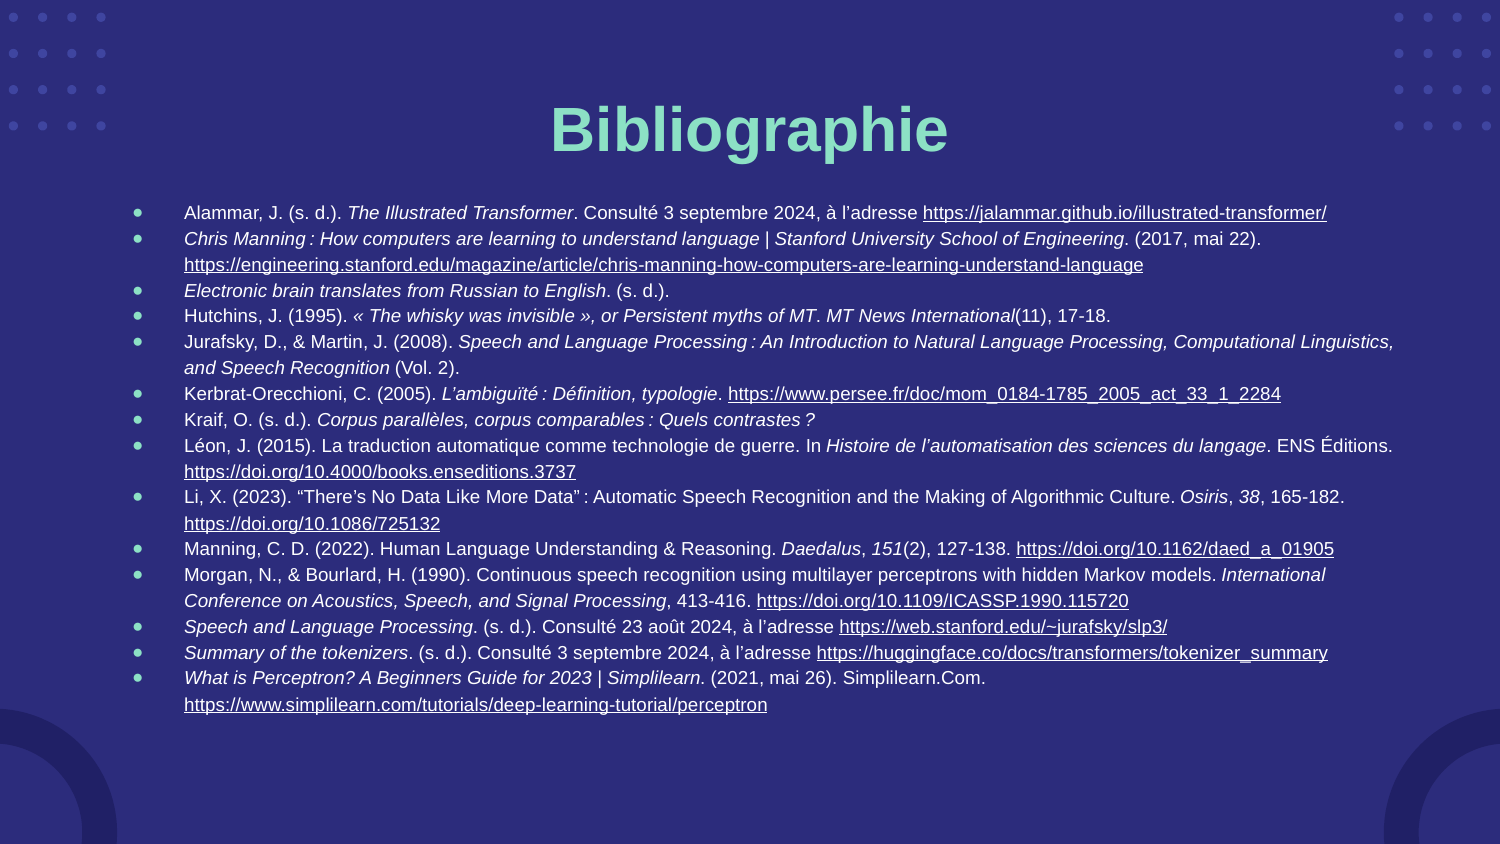

# Bibliographie
Alammar, J. (s. d.). The Illustrated Transformer. Consulté 3 septembre 2024, à l’adresse https://jalammar.github.io/illustrated-transformer/
Chris Manning : How computers are learning to understand language​ | Stanford University School of Engineering. (2017, mai 22). https://engineering.stanford.edu/magazine/article/chris-manning-how-computers-are-learning-understand-language
Electronic brain translates from Russian to English. (s. d.).
Hutchins, J. (1995). « The whisky was invisible », or Persistent myths of MT. MT News International(11), 17‑18.
Jurafsky, D., & Martin, J. (2008). Speech and Language Processing : An Introduction to Natural Language Processing, Computational Linguistics, and Speech Recognition (Vol. 2).
Kerbrat-Orecchioni, C. (2005). L’ambiguïté : Définition, typologie. https://www.persee.fr/doc/mom_0184-1785_2005_act_33_1_2284
Kraif, O. (s. d.). Corpus parallèles, corpus comparables : Quels contrastes ?
Léon, J. (2015). La traduction automatique comme technologie de guerre. In Histoire de l’automatisation des sciences du langage. ENS Éditions. https://doi.org/10.4000/books.enseditions.3737
Li, X. (2023). “There’s No Data Like More Data” : Automatic Speech Recognition and the Making of Algorithmic Culture. Osiris, 38, 165‑182. https://doi.org/10.1086/725132
Manning, C. D. (2022). Human Language Understanding & Reasoning. Daedalus, 151(2), 127‑138. https://doi.org/10.1162/daed_a_01905
Morgan, N., & Bourlard, H. (1990). Continuous speech recognition using multilayer perceptrons with hidden Markov models. International Conference on Acoustics, Speech, and Signal Processing, 413‑416. https://doi.org/10.1109/ICASSP.1990.115720
Speech and Language Processing. (s. d.). Consulté 23 août 2024, à l’adresse https://web.stanford.edu/~jurafsky/slp3/
Summary of the tokenizers. (s. d.). Consulté 3 septembre 2024, à l’adresse https://huggingface.co/docs/transformers/tokenizer_summary
What is Perceptron? A Beginners Guide for 2023 | Simplilearn. (2021, mai 26). Simplilearn.Com. https://www.simplilearn.com/tutorials/deep-learning-tutorial/perceptron